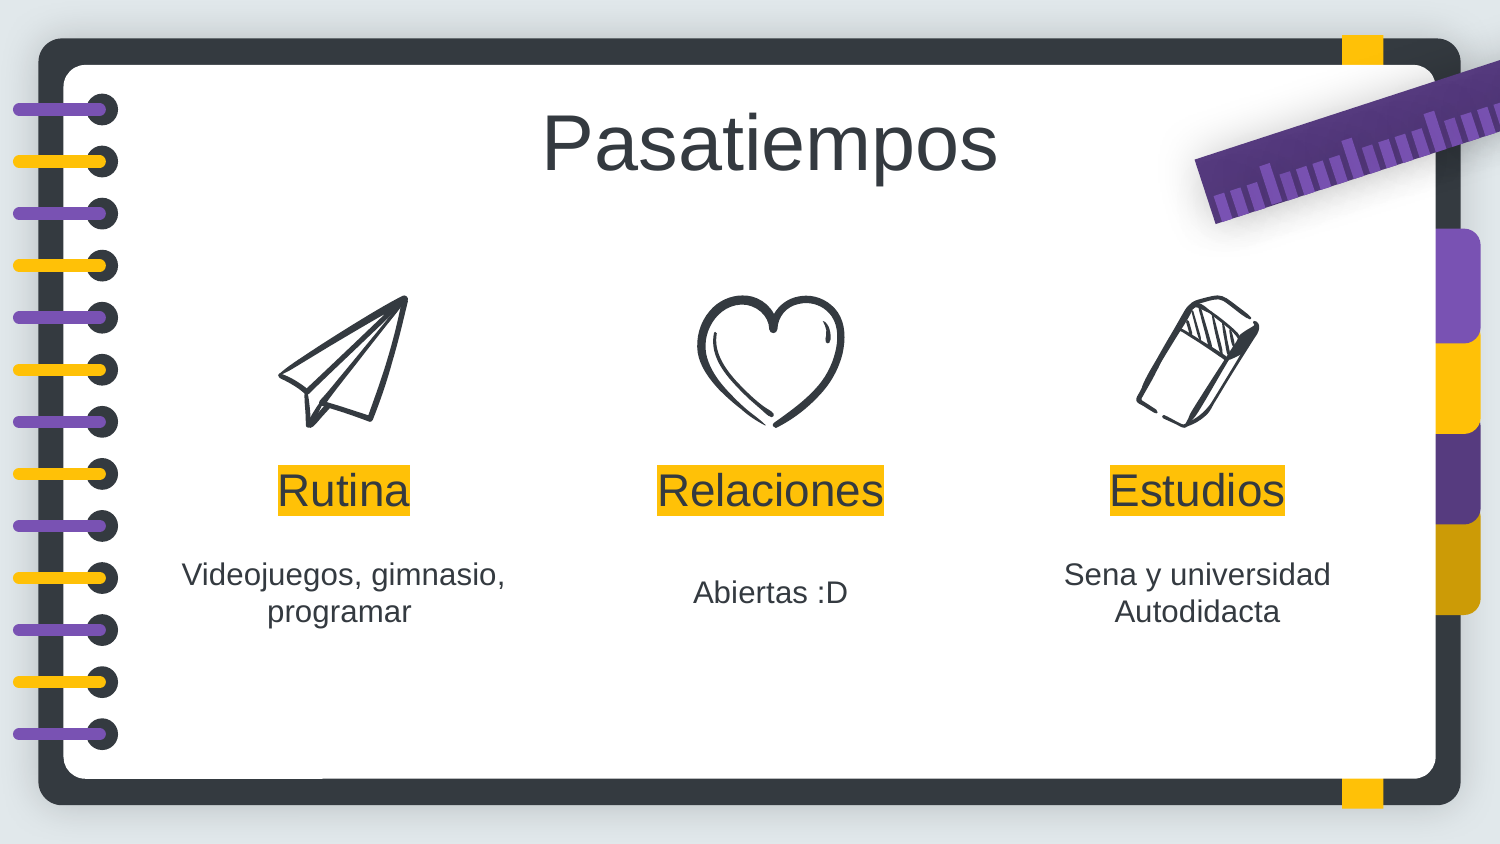

# Pasatiempos

Rutina
Relaciones
Estudios
Videojuegos, gimnasio, programar
Abiertas :D
Sena y universidad
Autodidacta